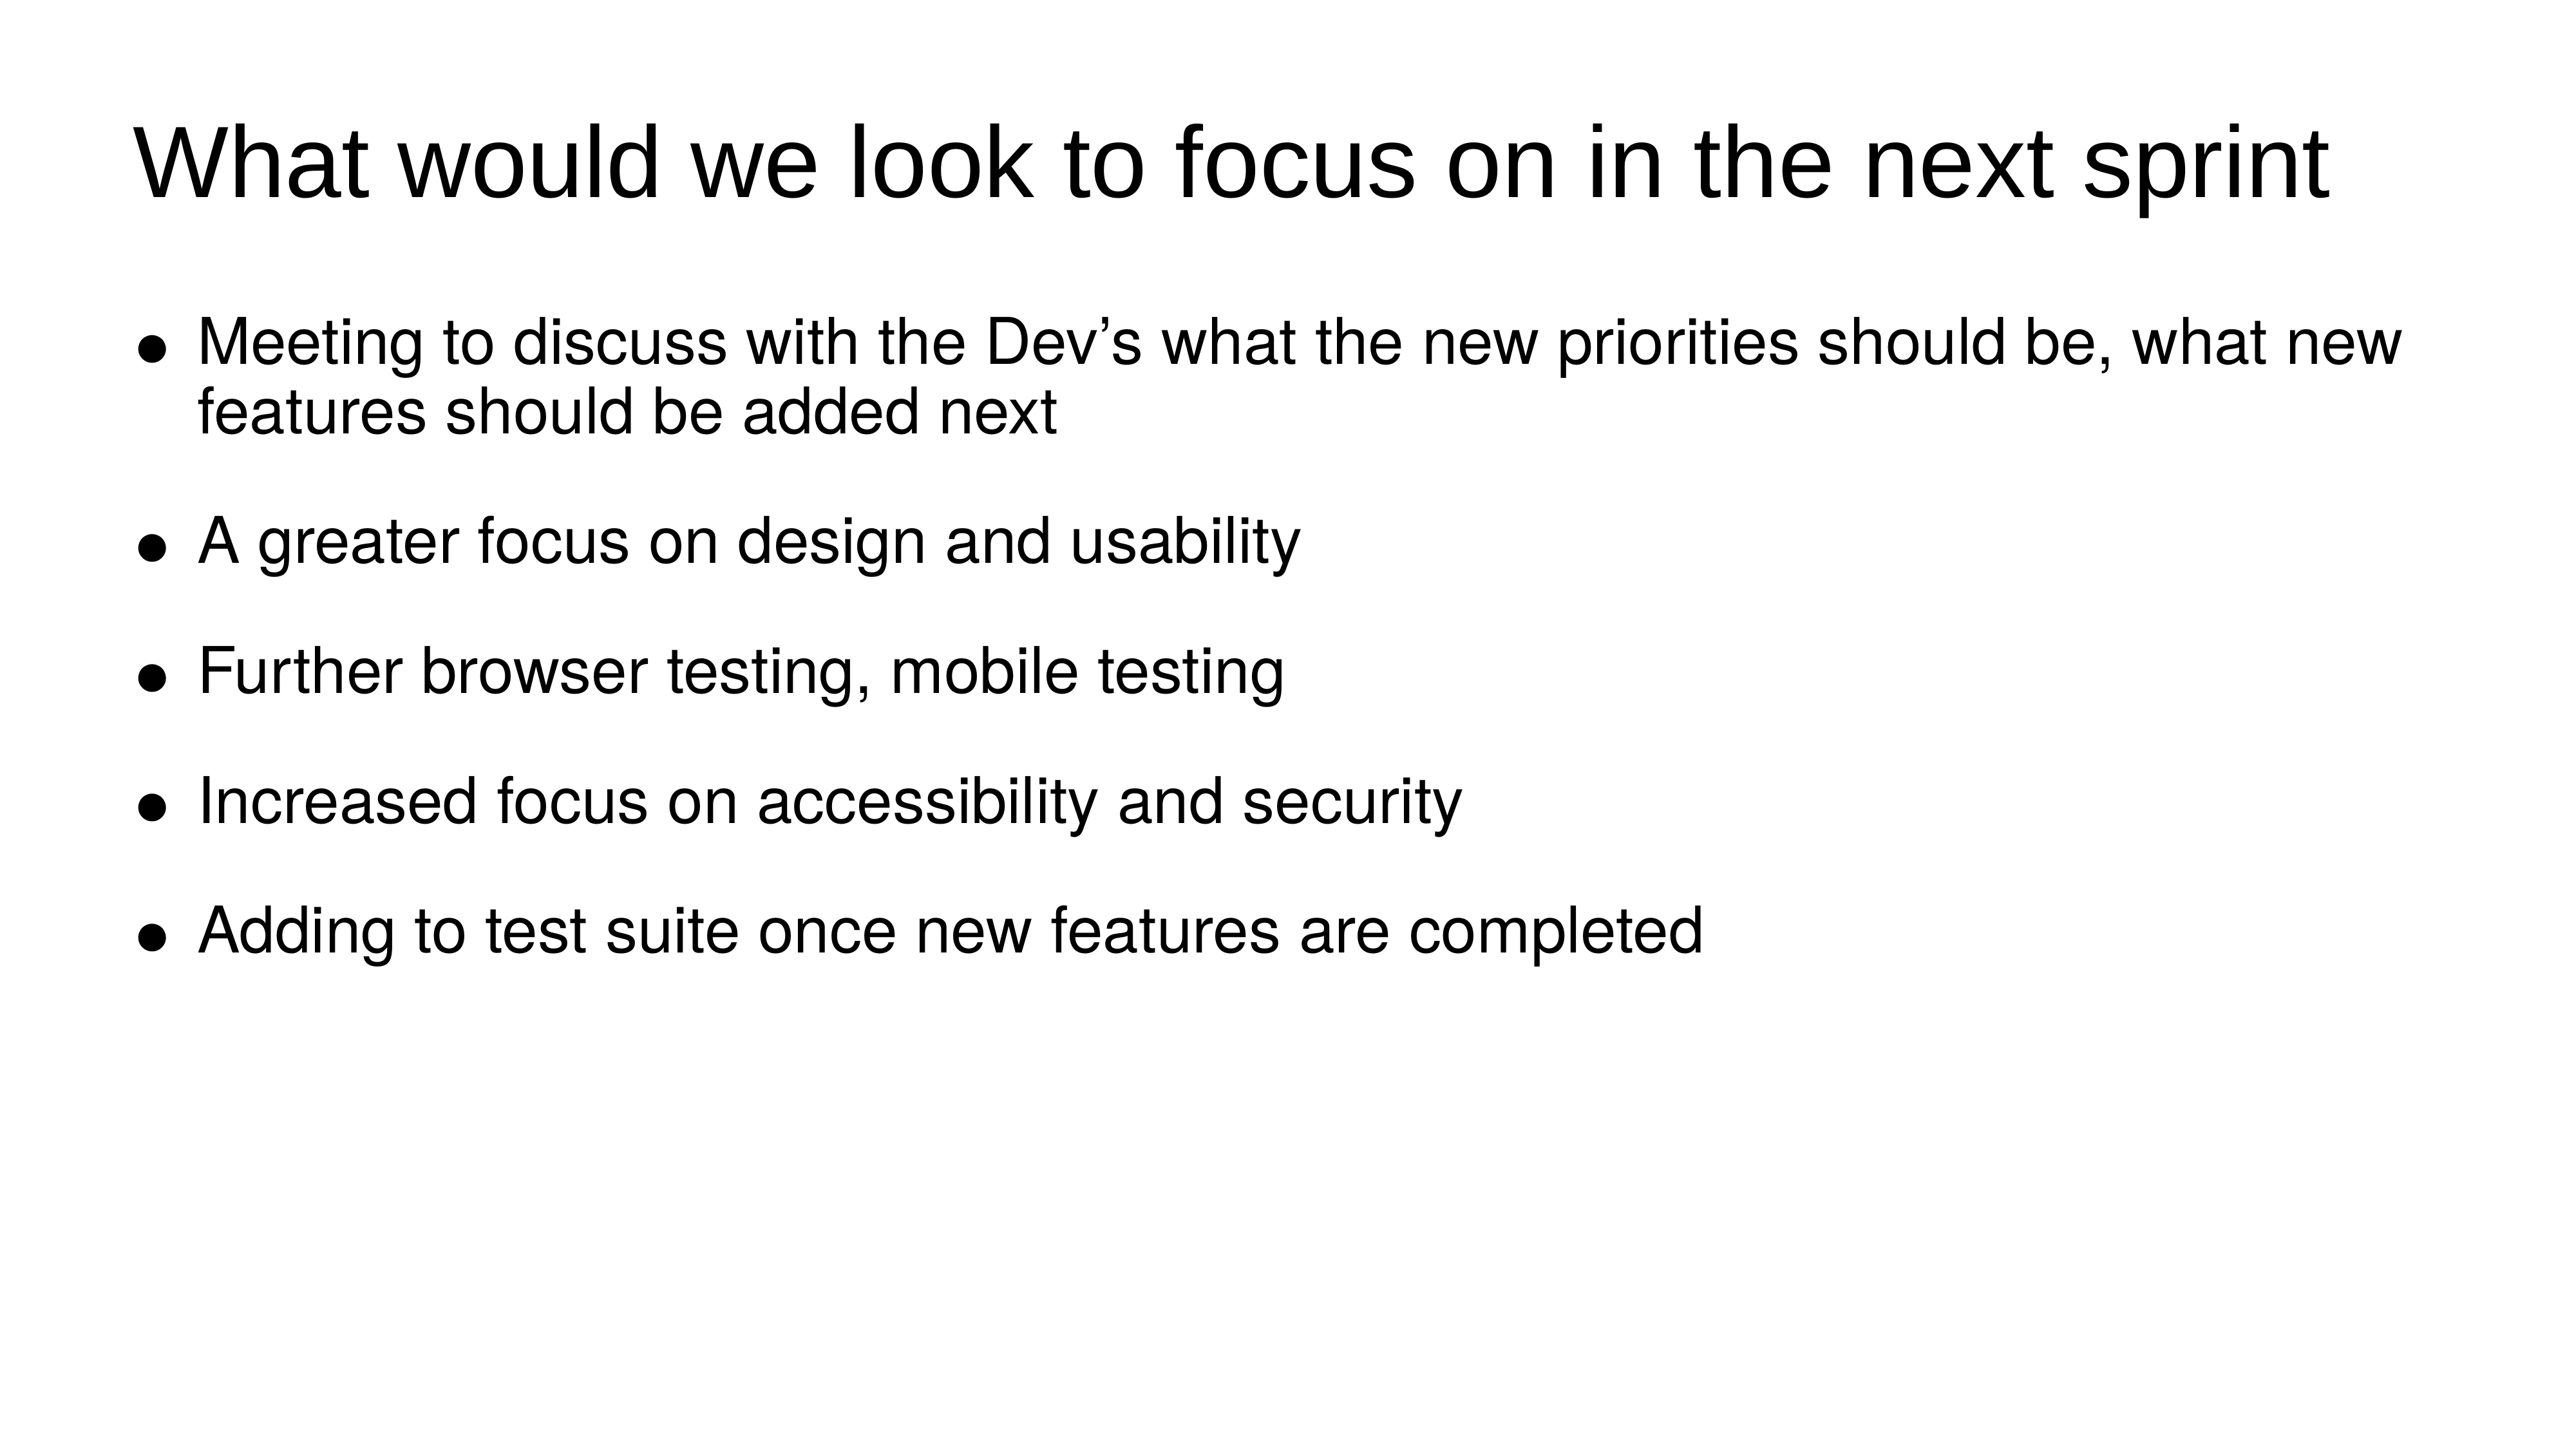

# What would we look to focus on in the next sprint
Meeting to discuss with the Dev’s what the new priorities should be, what new features should be added next
A greater focus on design and usability
Further browser testing, mobile testing
Increased focus on accessibility and security
Adding to test suite once new features are completed